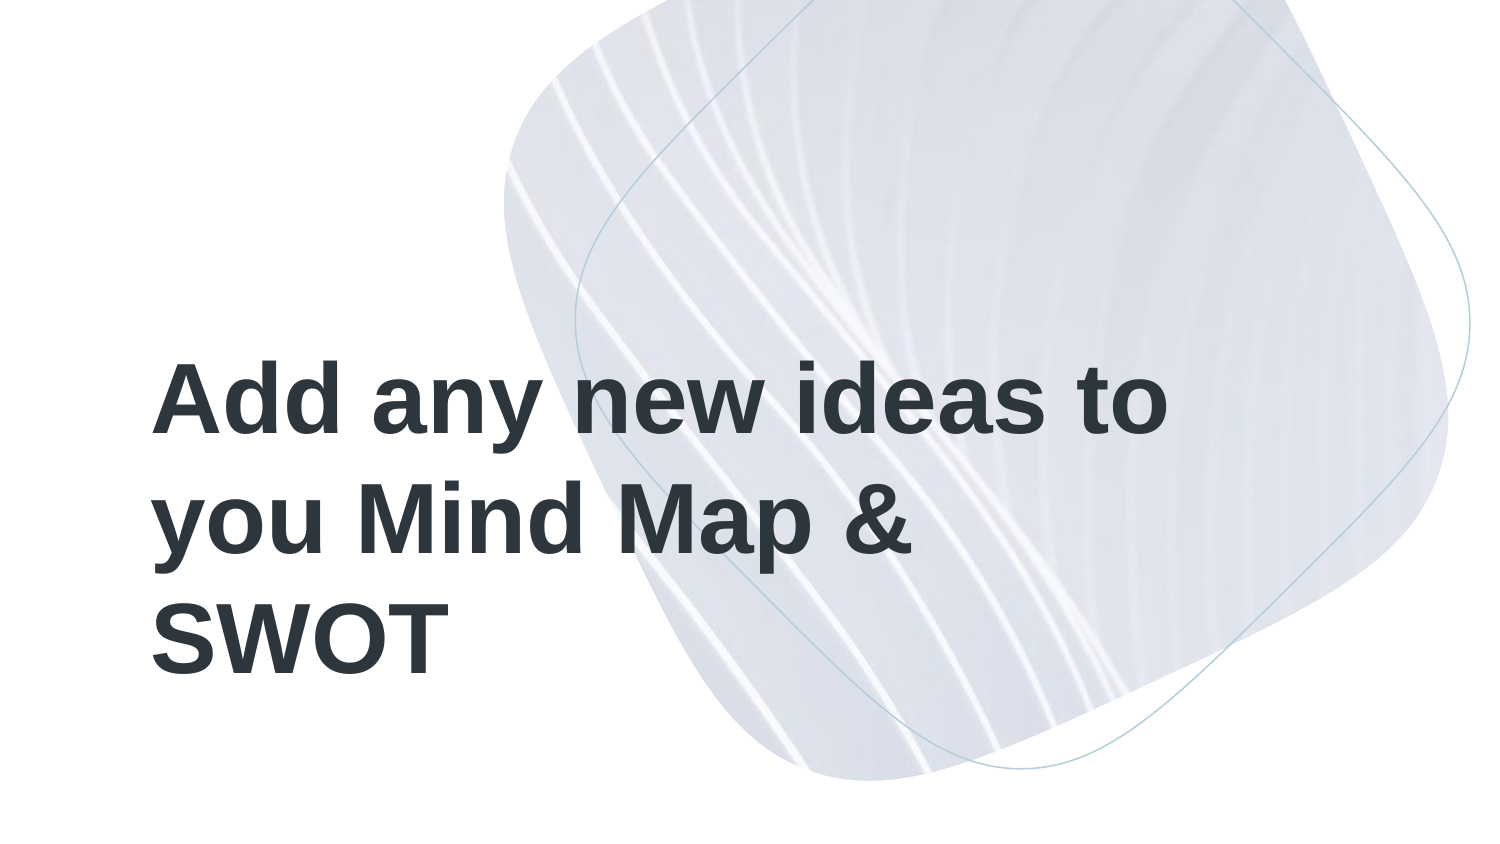

# Add any new ideas to you Mind Map & SWOT